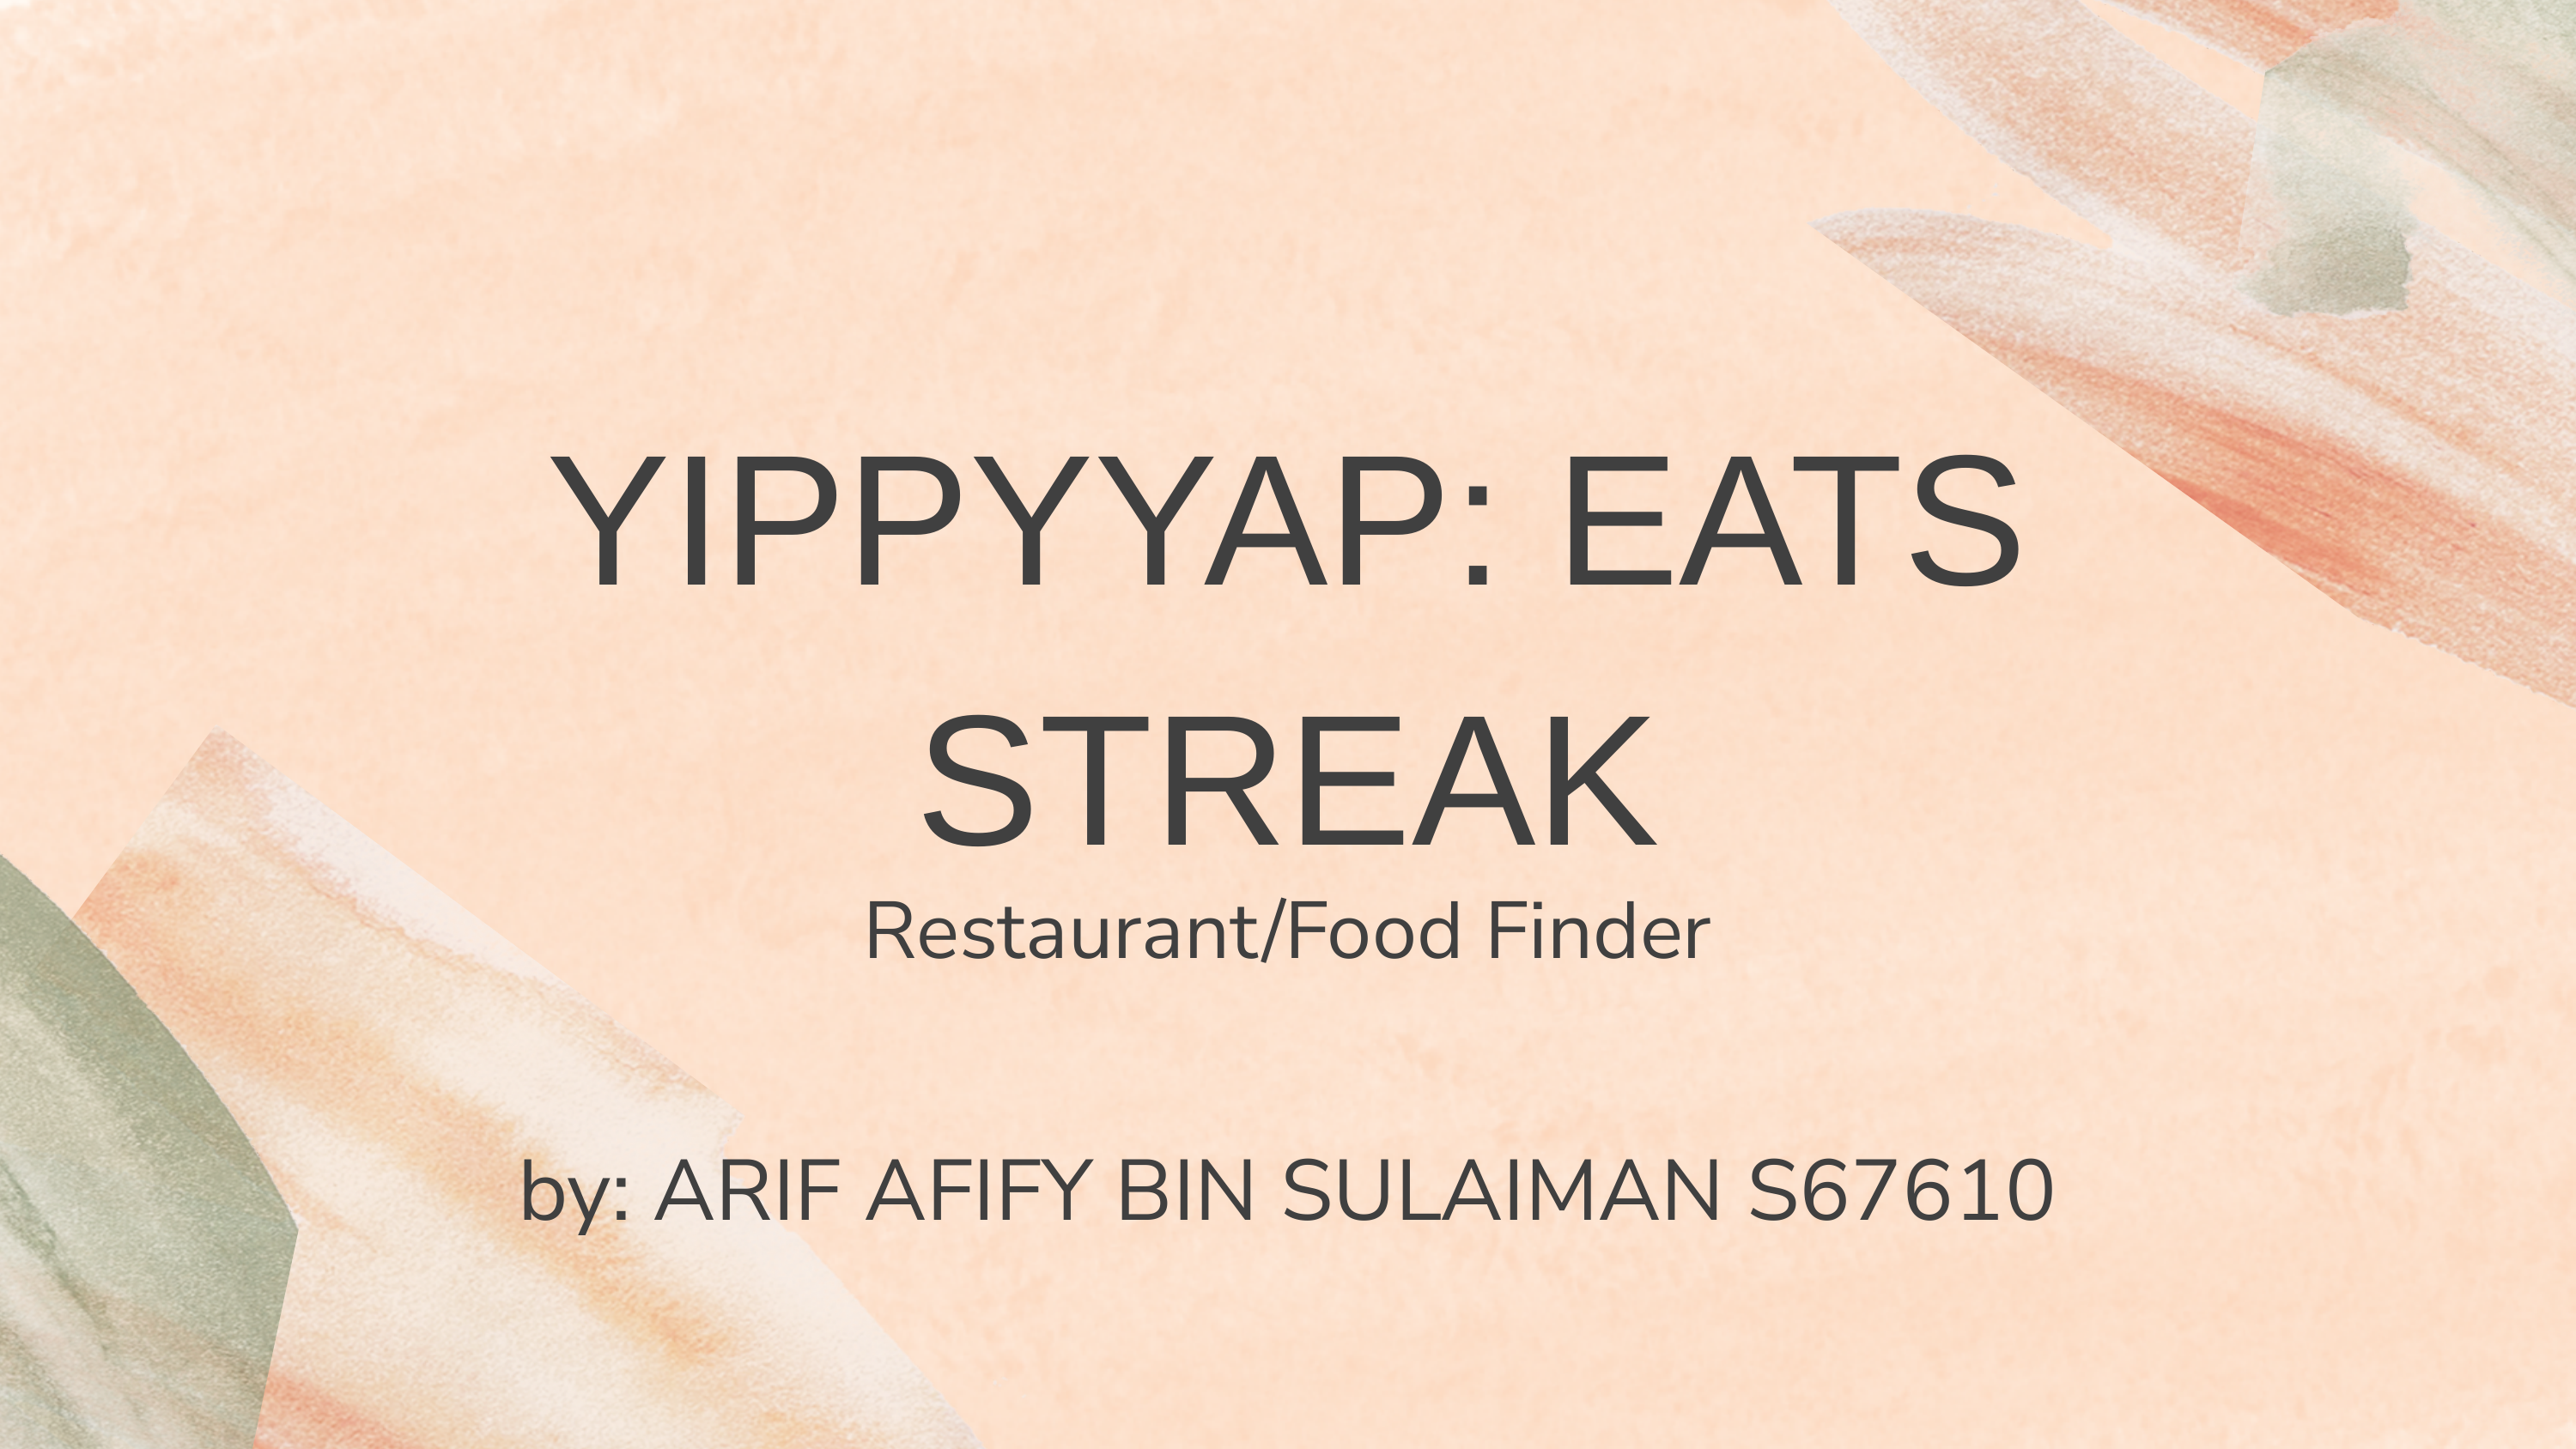

YIPPYYAP: EATS STREAK

Restaurant/Food Finder

by: ARIF AFIFY BIN SULAIMAN S67610